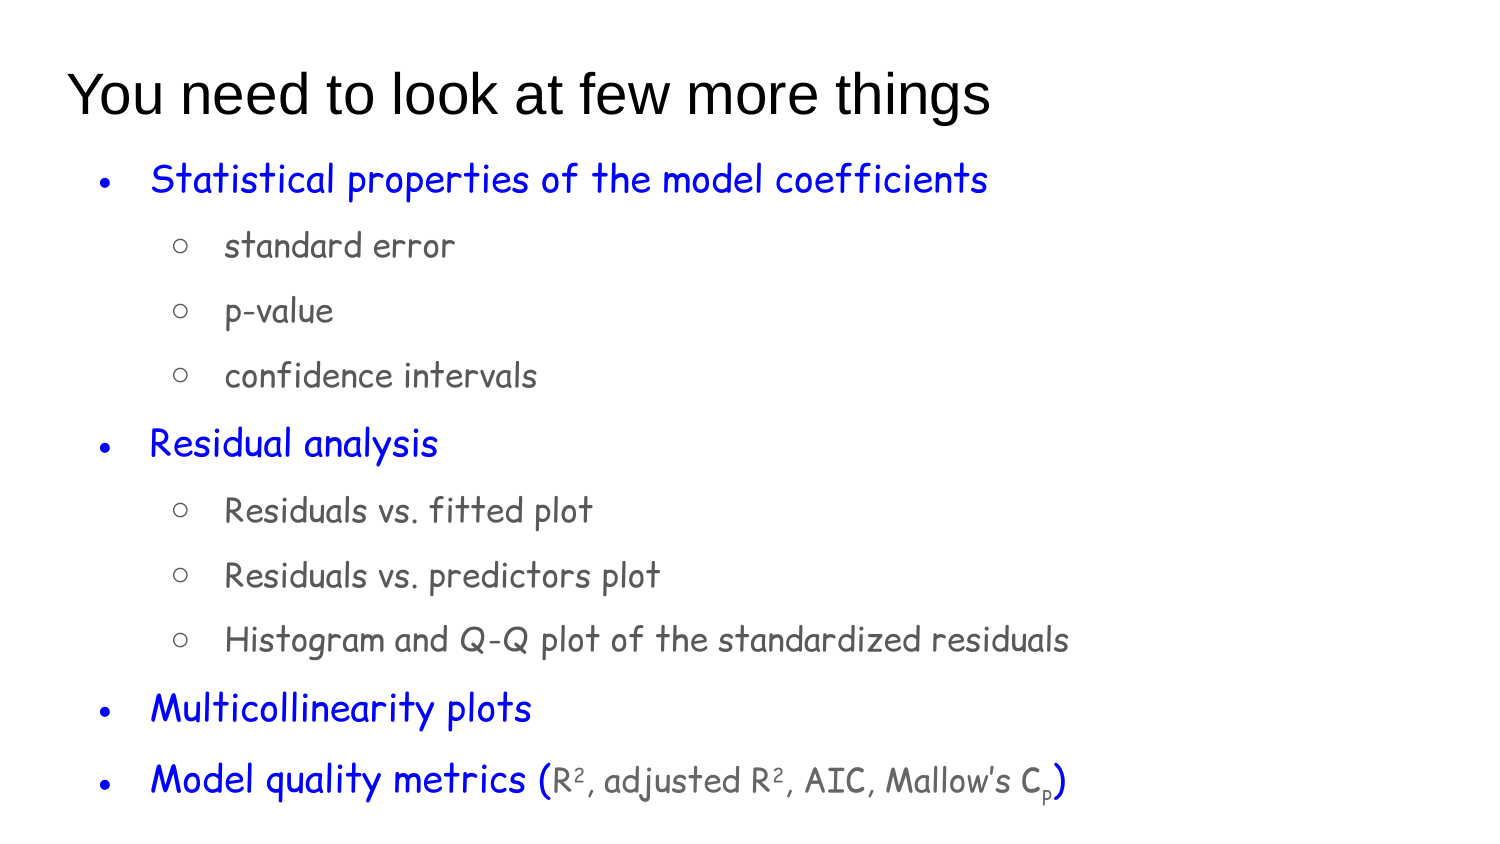

# You need to look at few more things
Statistical properties of the model coefficients
standard error
p-value
confidence intervals
Residual analysis
Residuals vs. fitted plot
Residuals vs. predictors plot
Histogram and Q-Q plot of the standardized residuals
Multicollinearity plots
Model quality metrics (R2, adjusted R2, AIC, Mallow’s Cp)